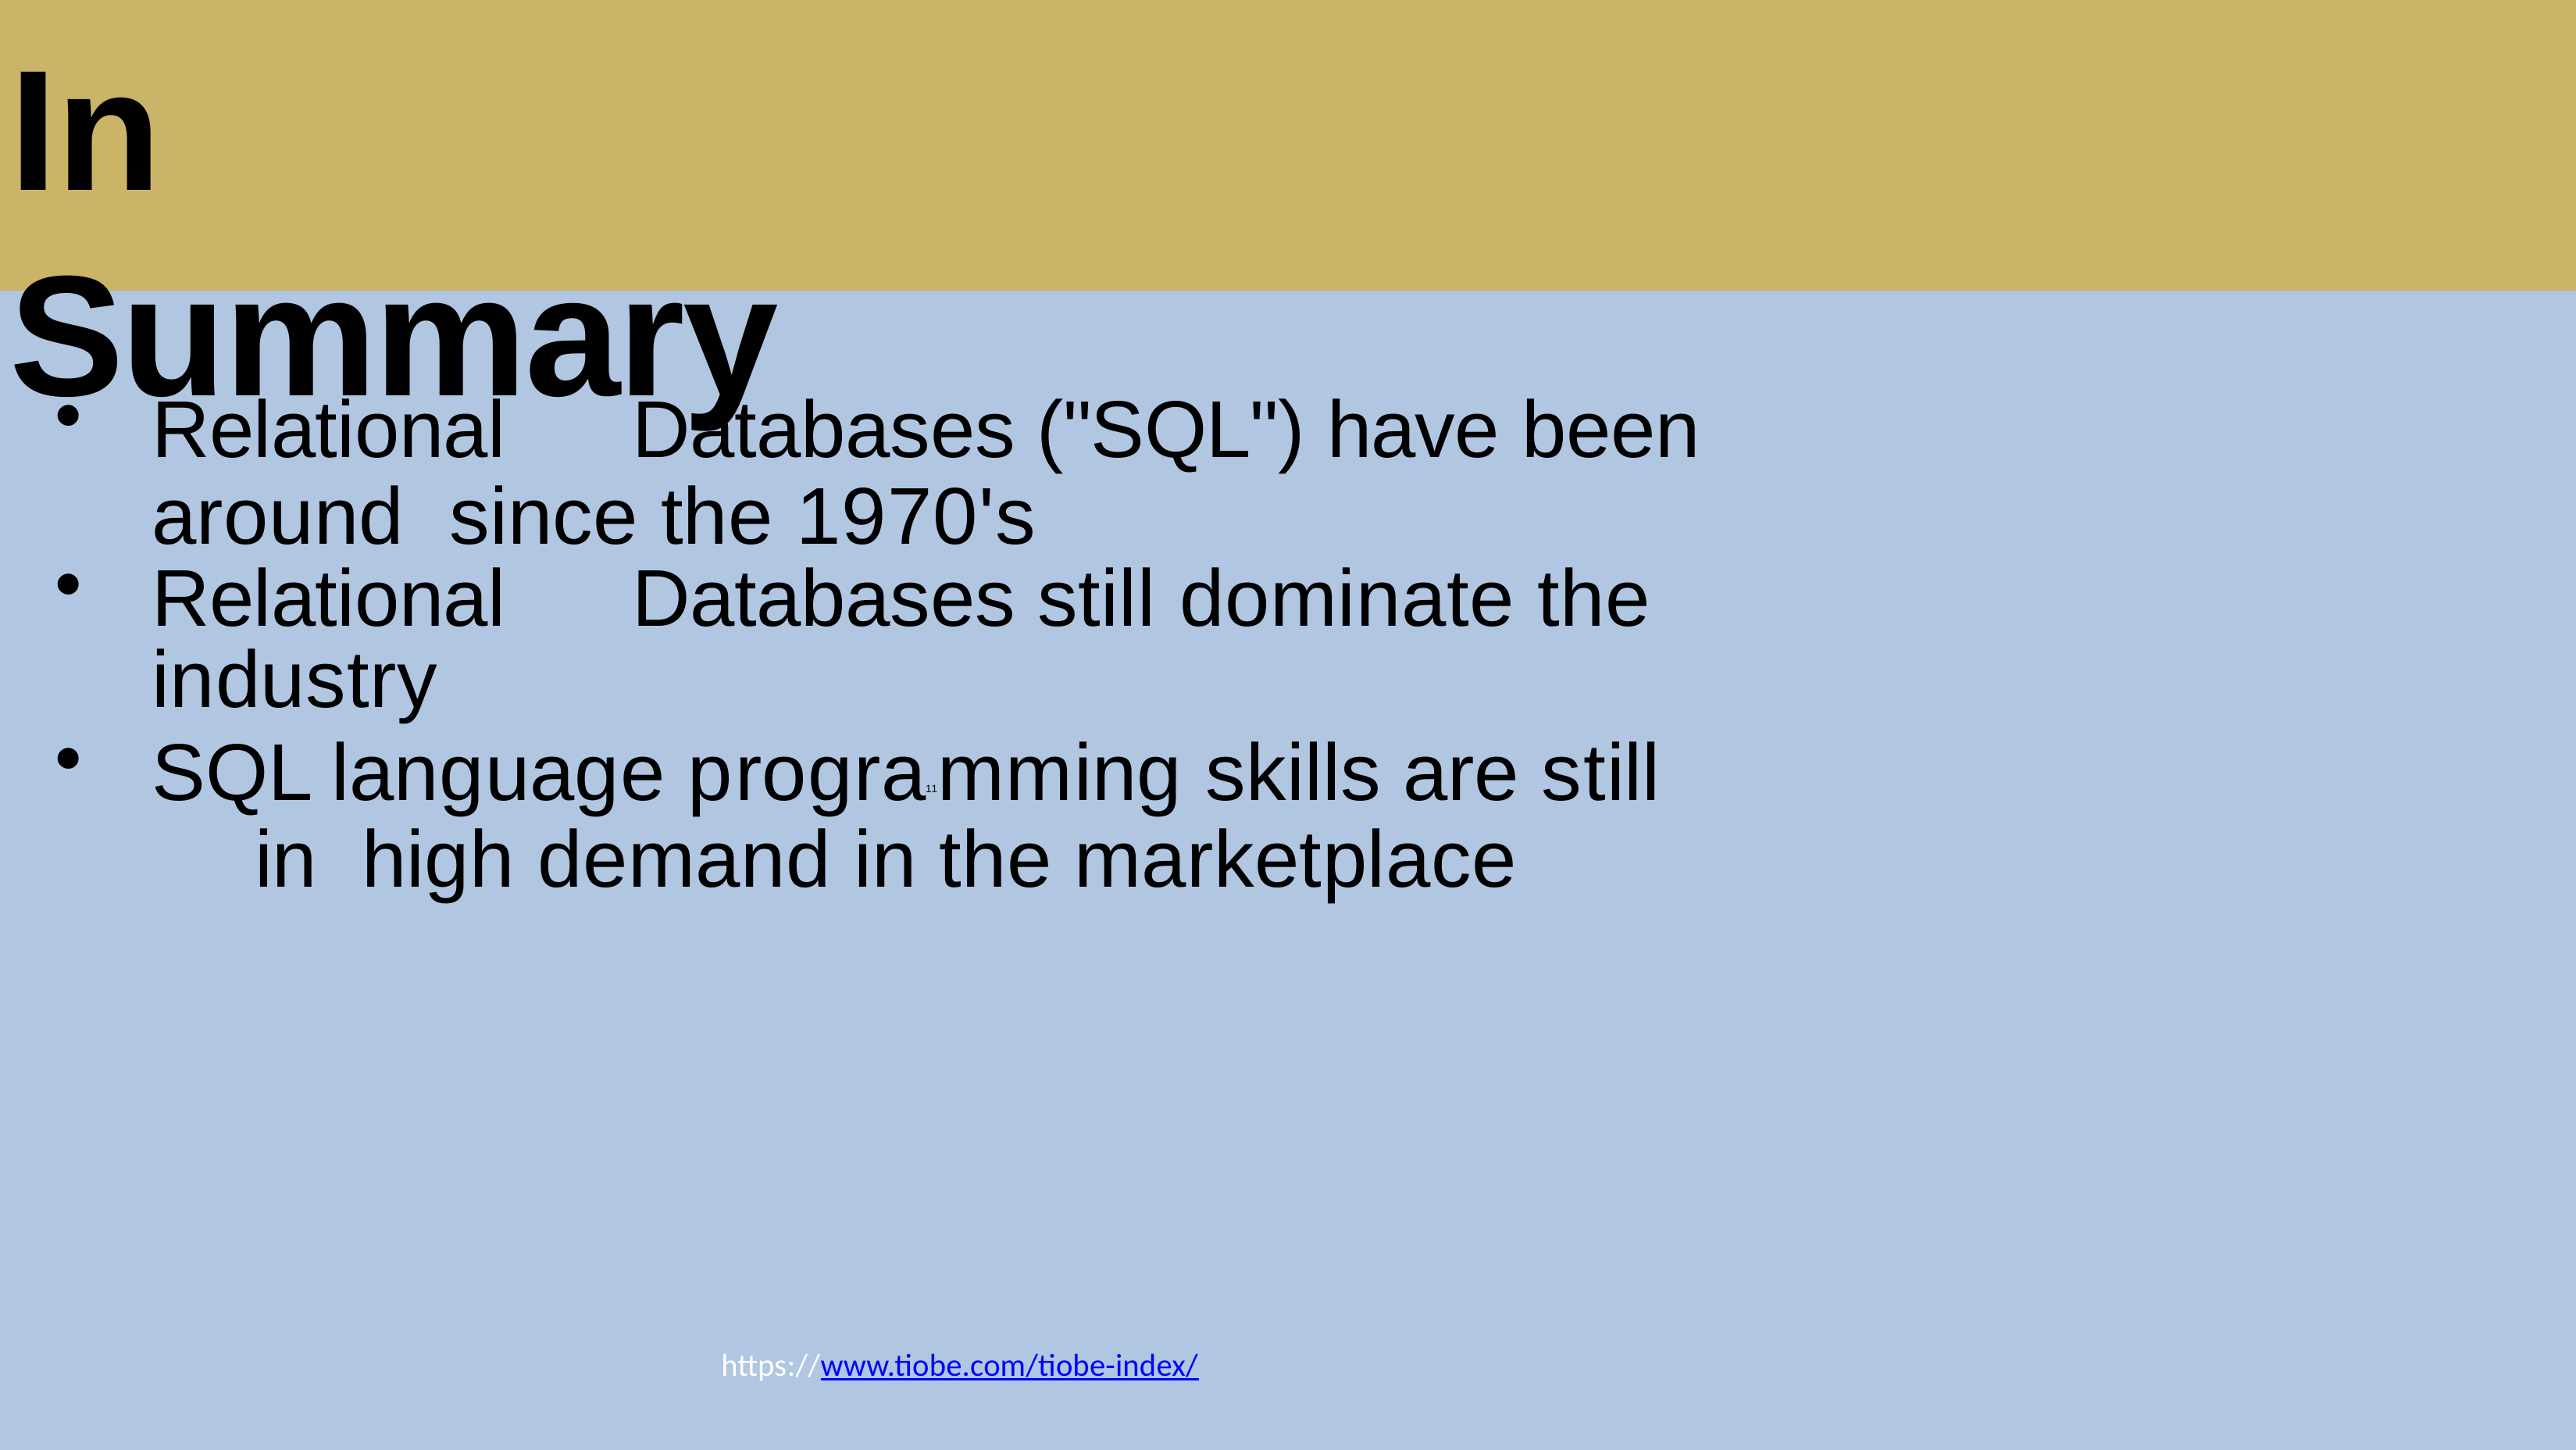

# In Summary
Relational	Databases ("SQL") have been around  since the 1970's
Relational	Databases still	dominate the industry
SQL language progra11mming skills are still	in  high demand in the marketplace
https://www.tiobe.com/tiobe-index/